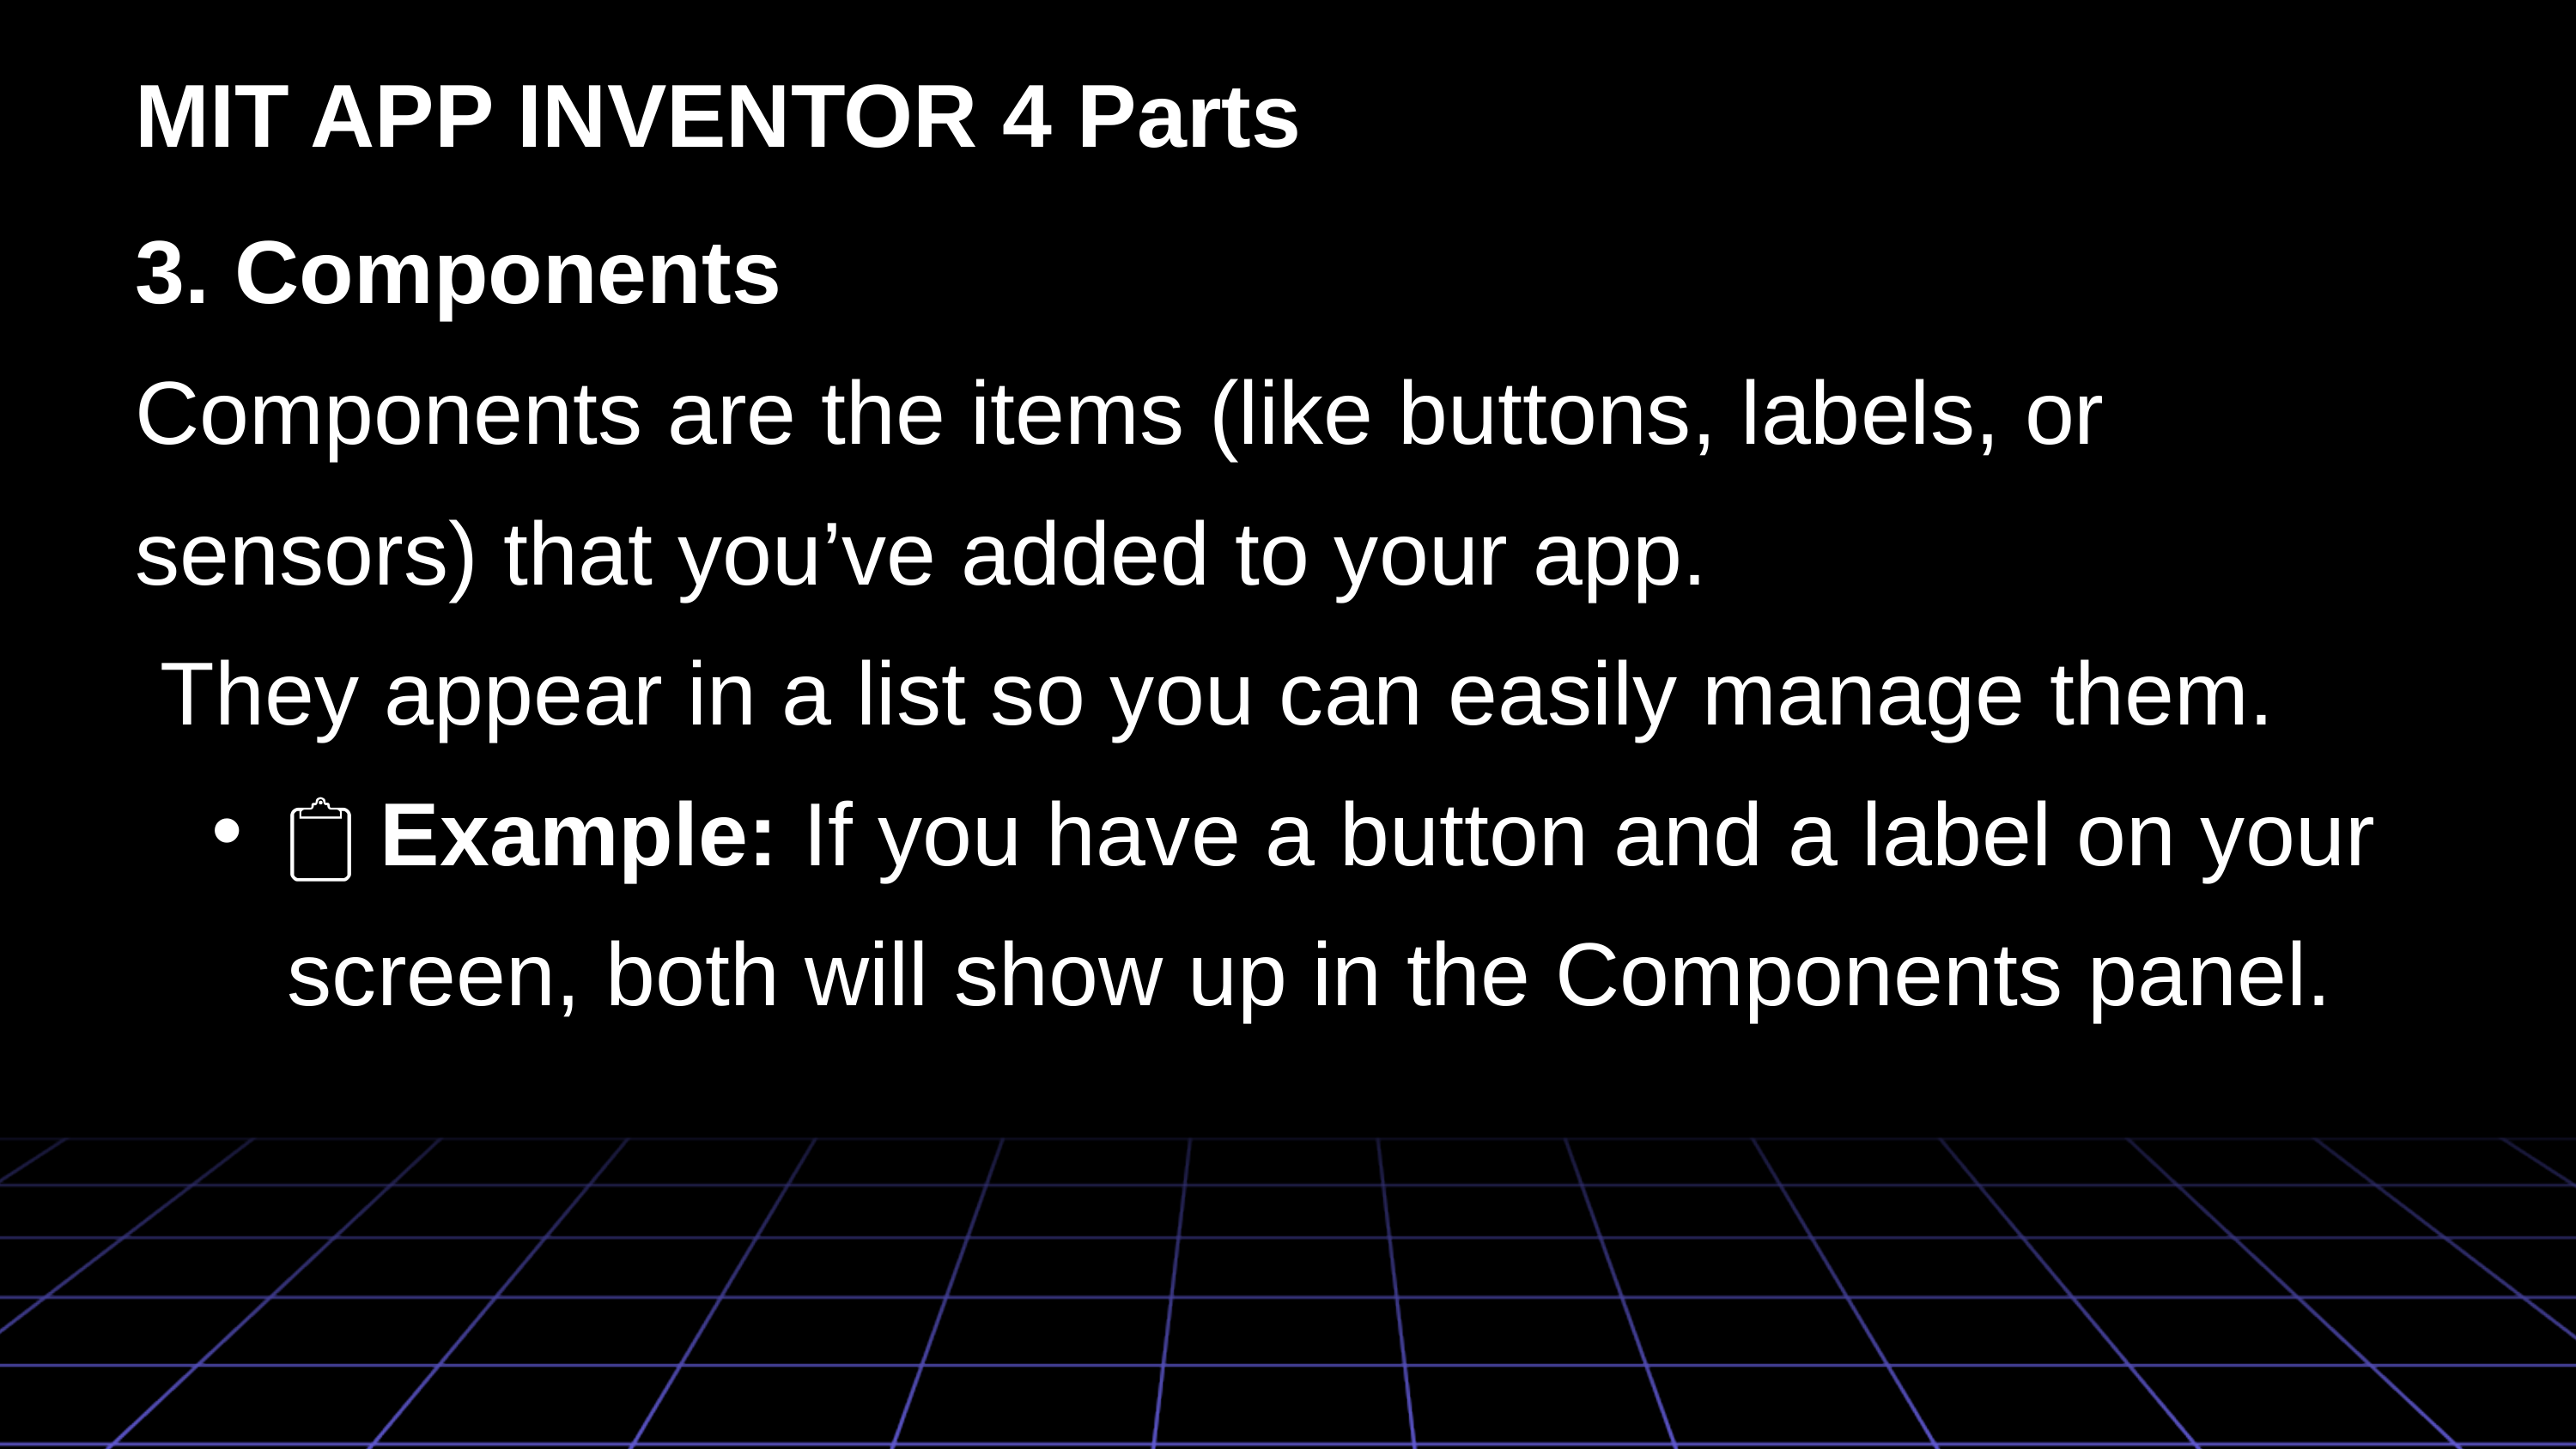

MIT APP INVENTOR 4 Parts
3. Components
Components are the items (like buttons, labels, or sensors) that you’ve added to your app.
 They appear in a list so you can easily manage them.
📋 Example: If you have a button and a label on your screen, both will show up in the Components panel.